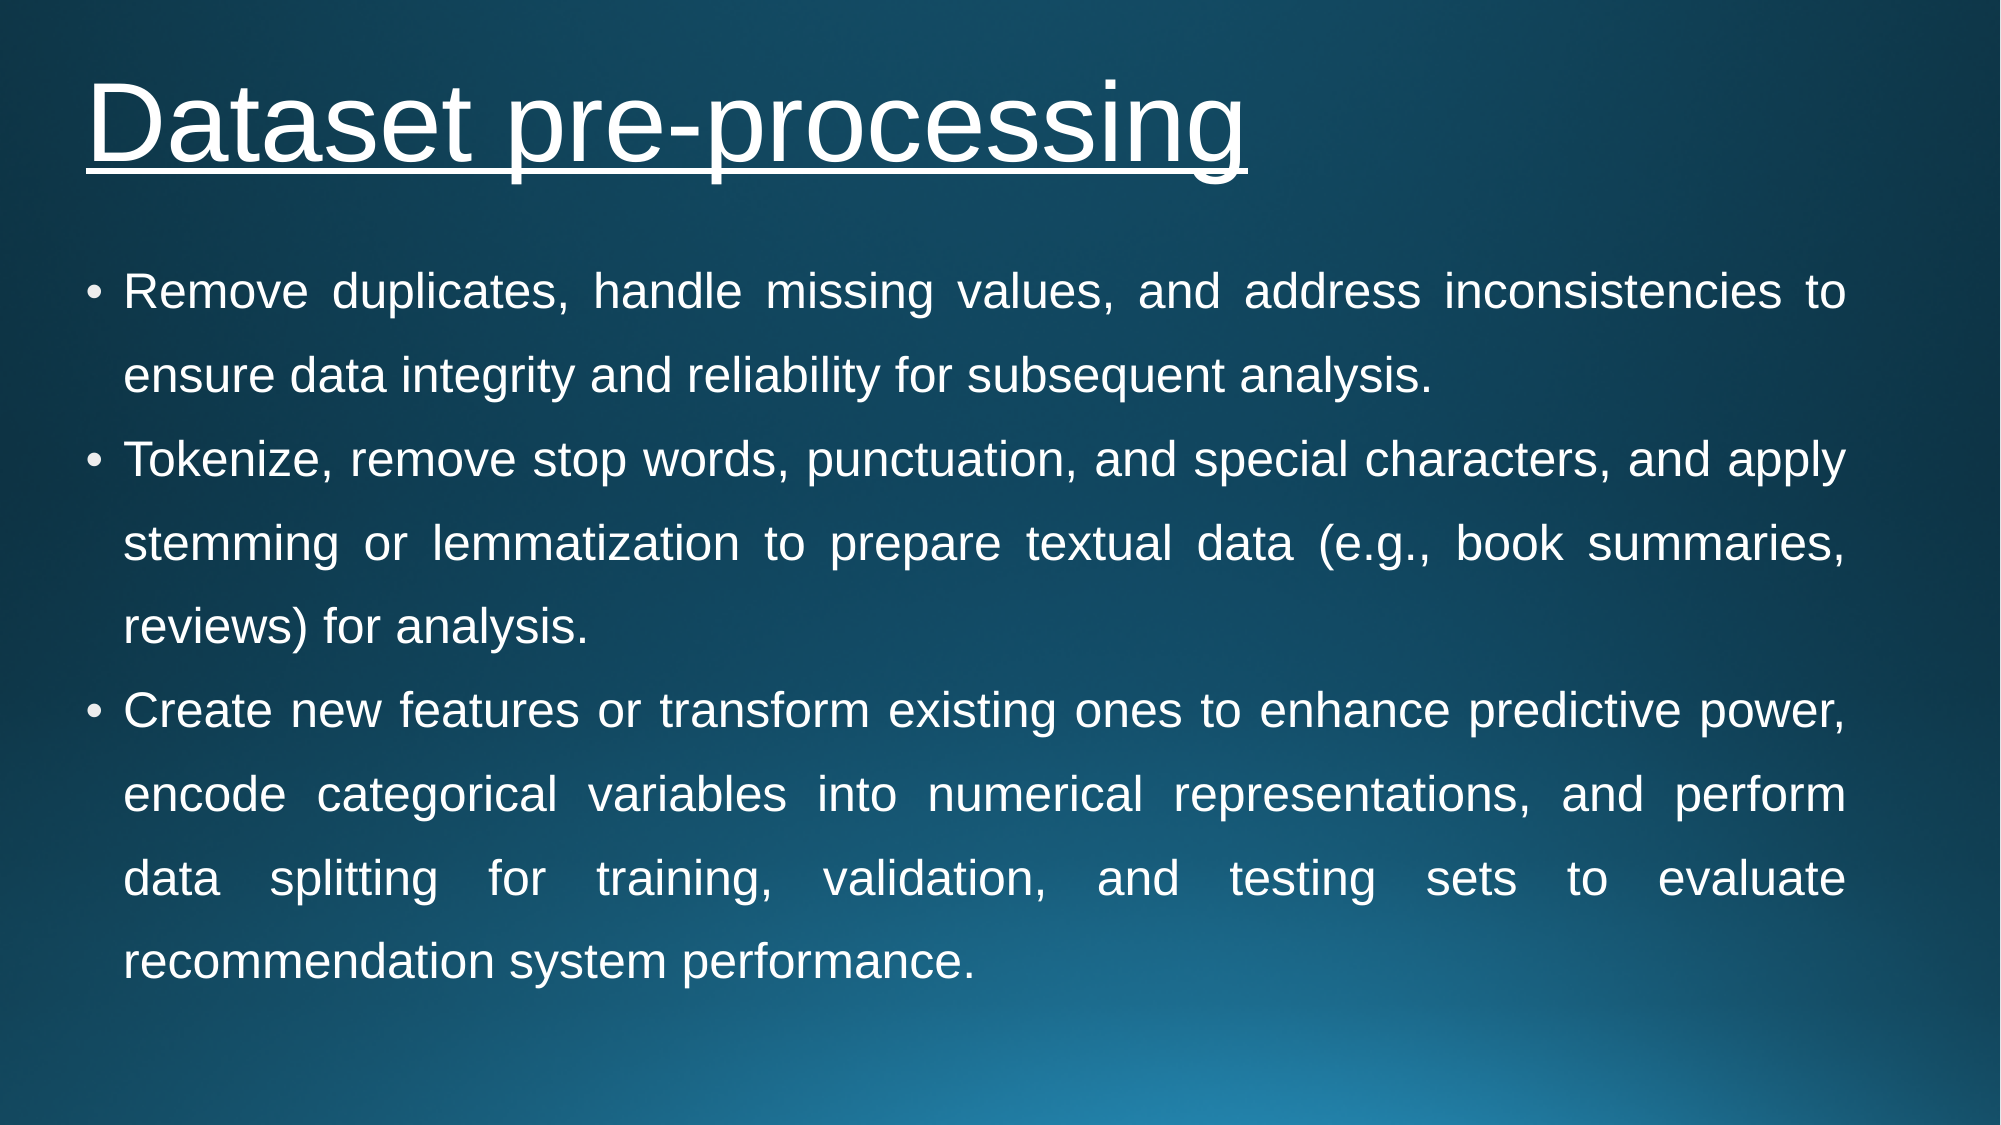

# Dataset pre-processing
Remove duplicates, handle missing values, and address inconsistencies to ensure data integrity and reliability for subsequent analysis.
Tokenize, remove stop words, punctuation, and special characters, and apply stemming or lemmatization to prepare textual data (e.g., book summaries, reviews) for analysis.
Create new features or transform existing ones to enhance predictive power, encode categorical variables into numerical representations, and perform data splitting for training, validation, and testing sets to evaluate recommendation system performance.